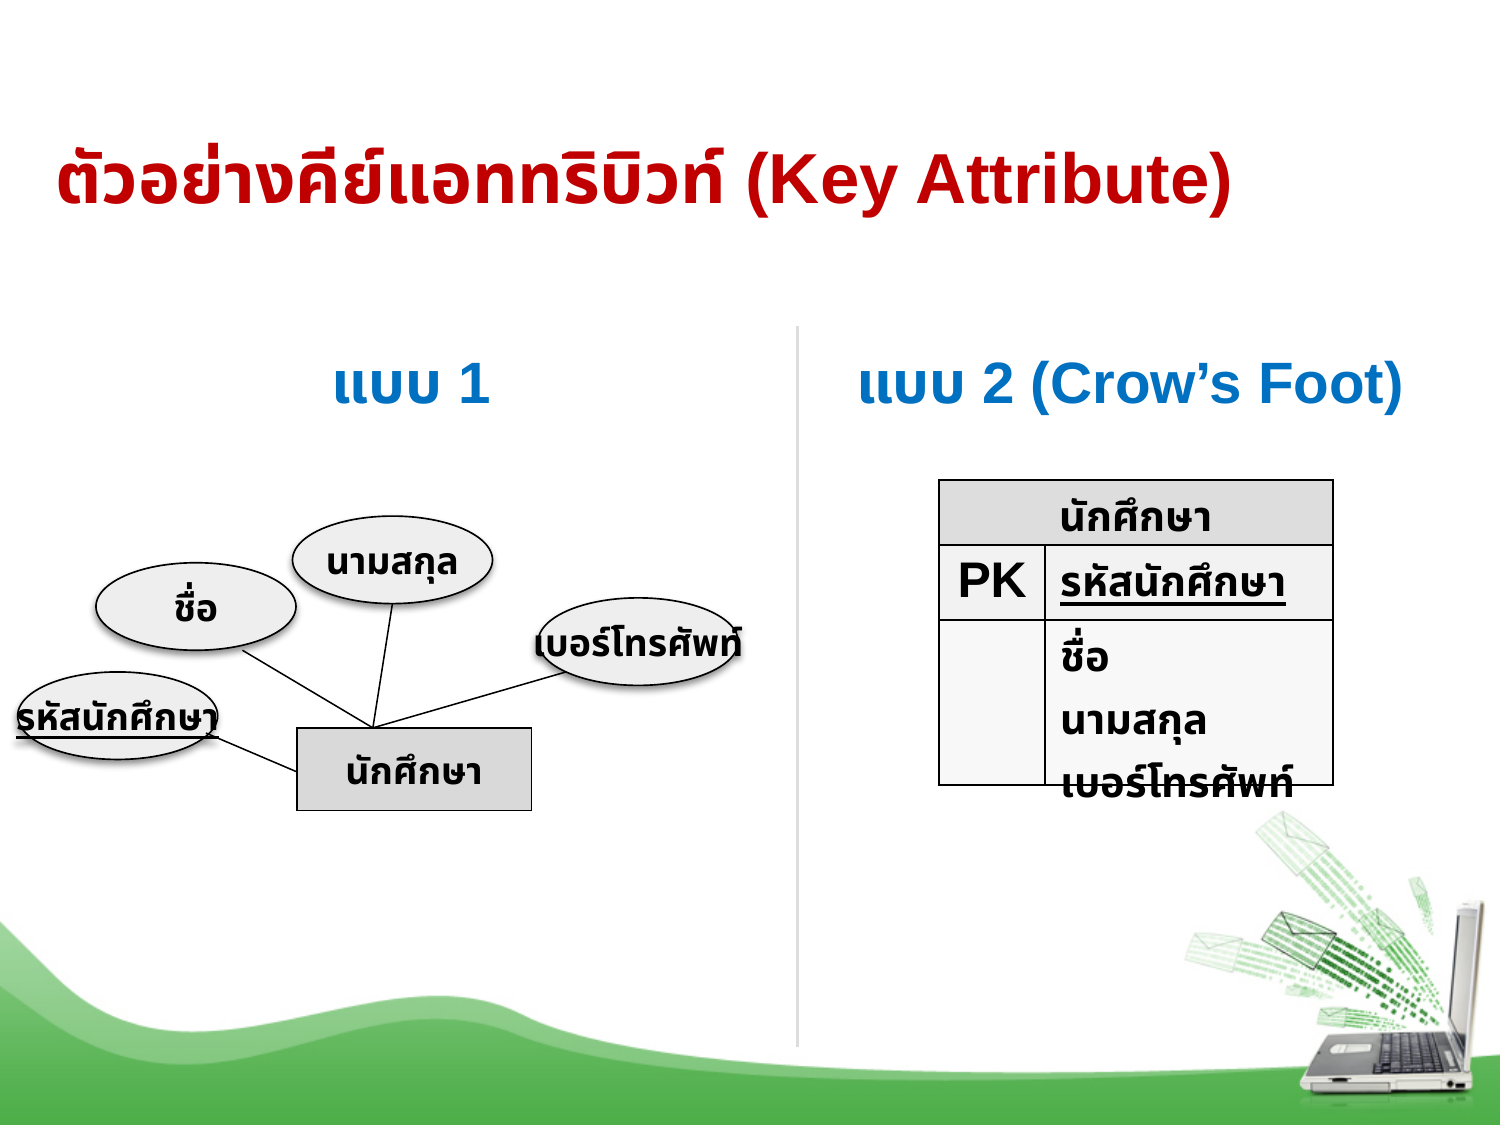

ตัวอย่างคีย์แอททริบิวท์ (Key Attribute)

87
แบบ 1
แบบ 2 (Crow’s Foot)
| นักศึกษา |  |
| --- | --- |
| PK | รหัสนักศึกษา |
|  | ชื่อ นามสกุล เบอร์โทรศัพท์ |
นามสกุล
ชื่อ
เบอร์โทรศัพท์

รหัสนักศึกษา
นักศึกษา